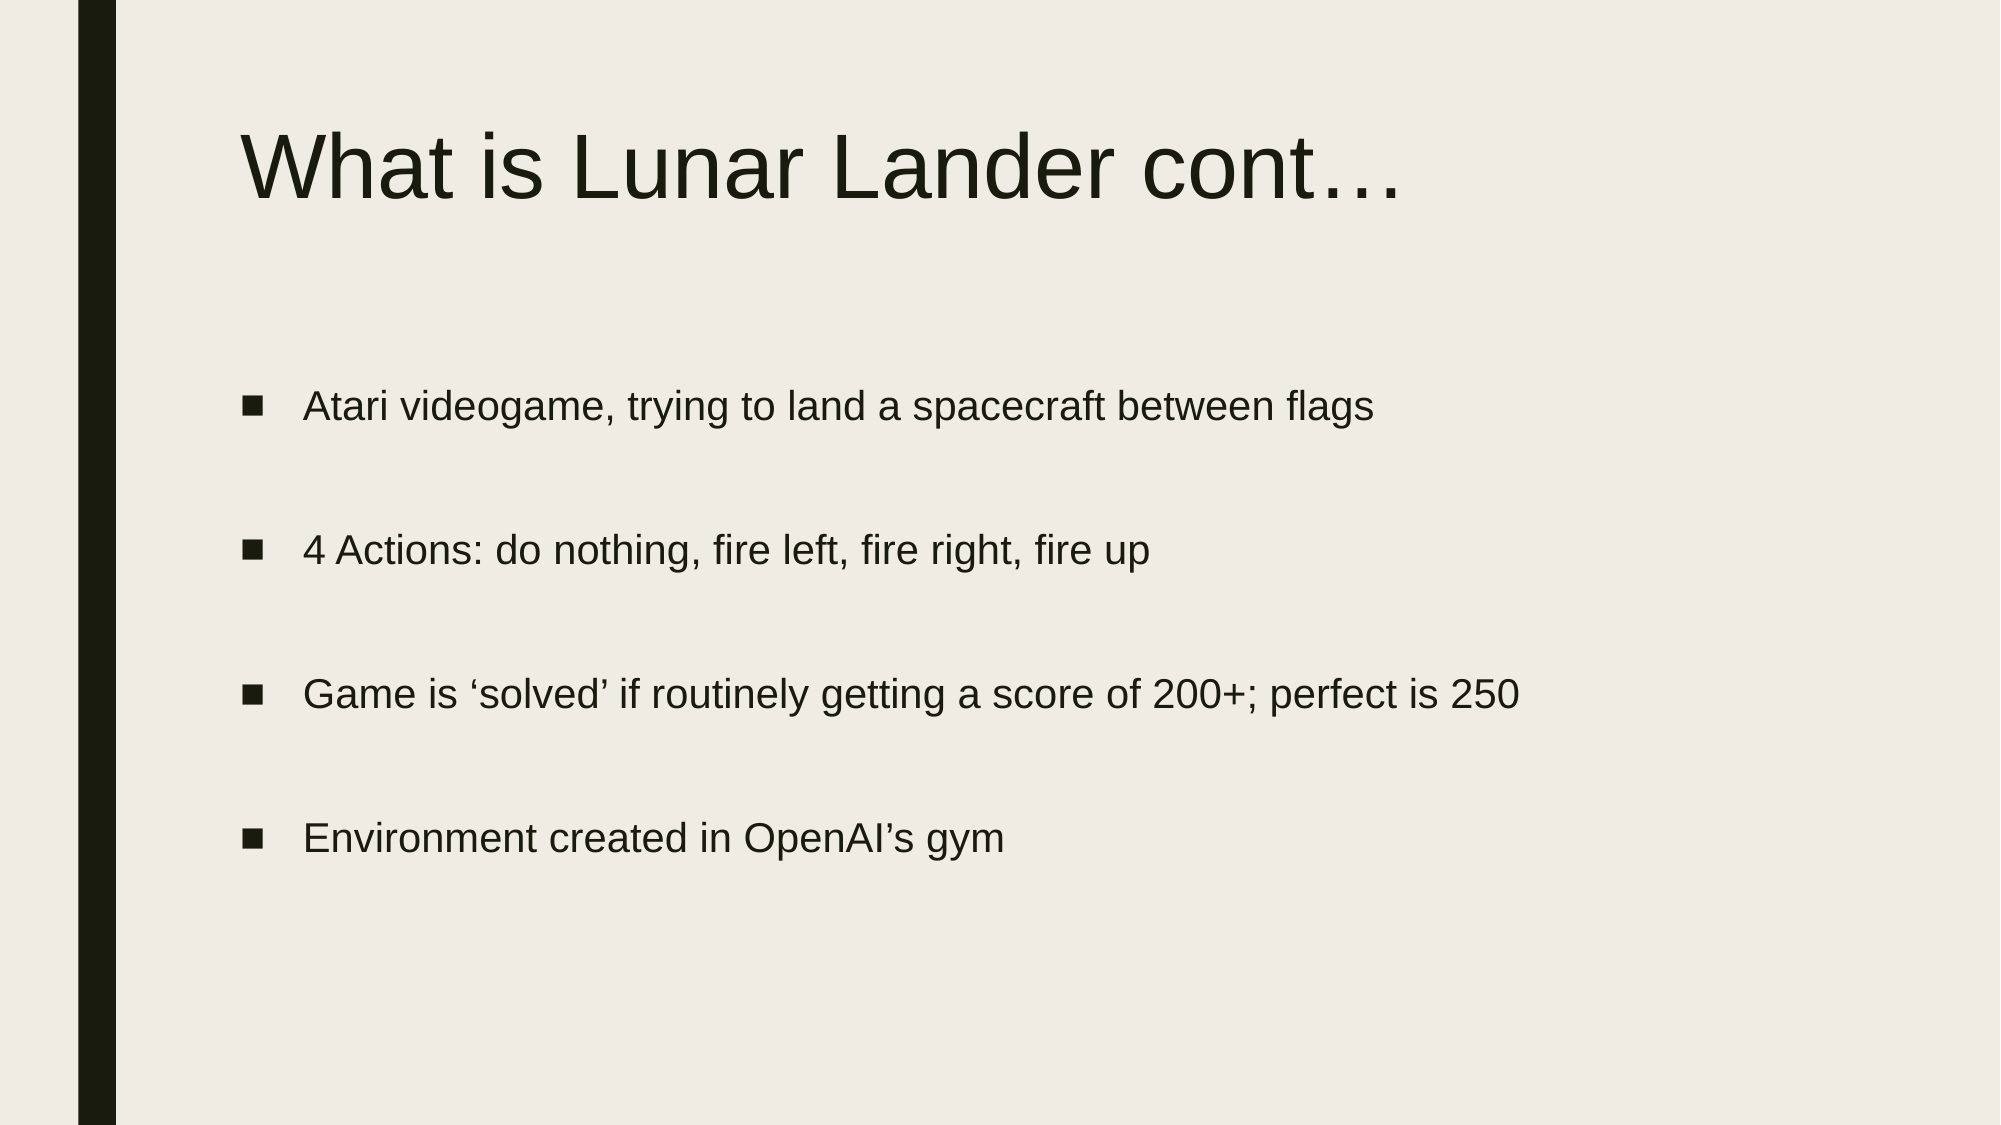

# What is Lunar Lander cont…
Atari videogame, trying to land a spacecraft between flags

4 Actions: do nothing, fire left, fire right, fire up

Game is ‘solved’ if routinely getting a score of 200+; perfect is 250

Environment created in OpenAI’s gym